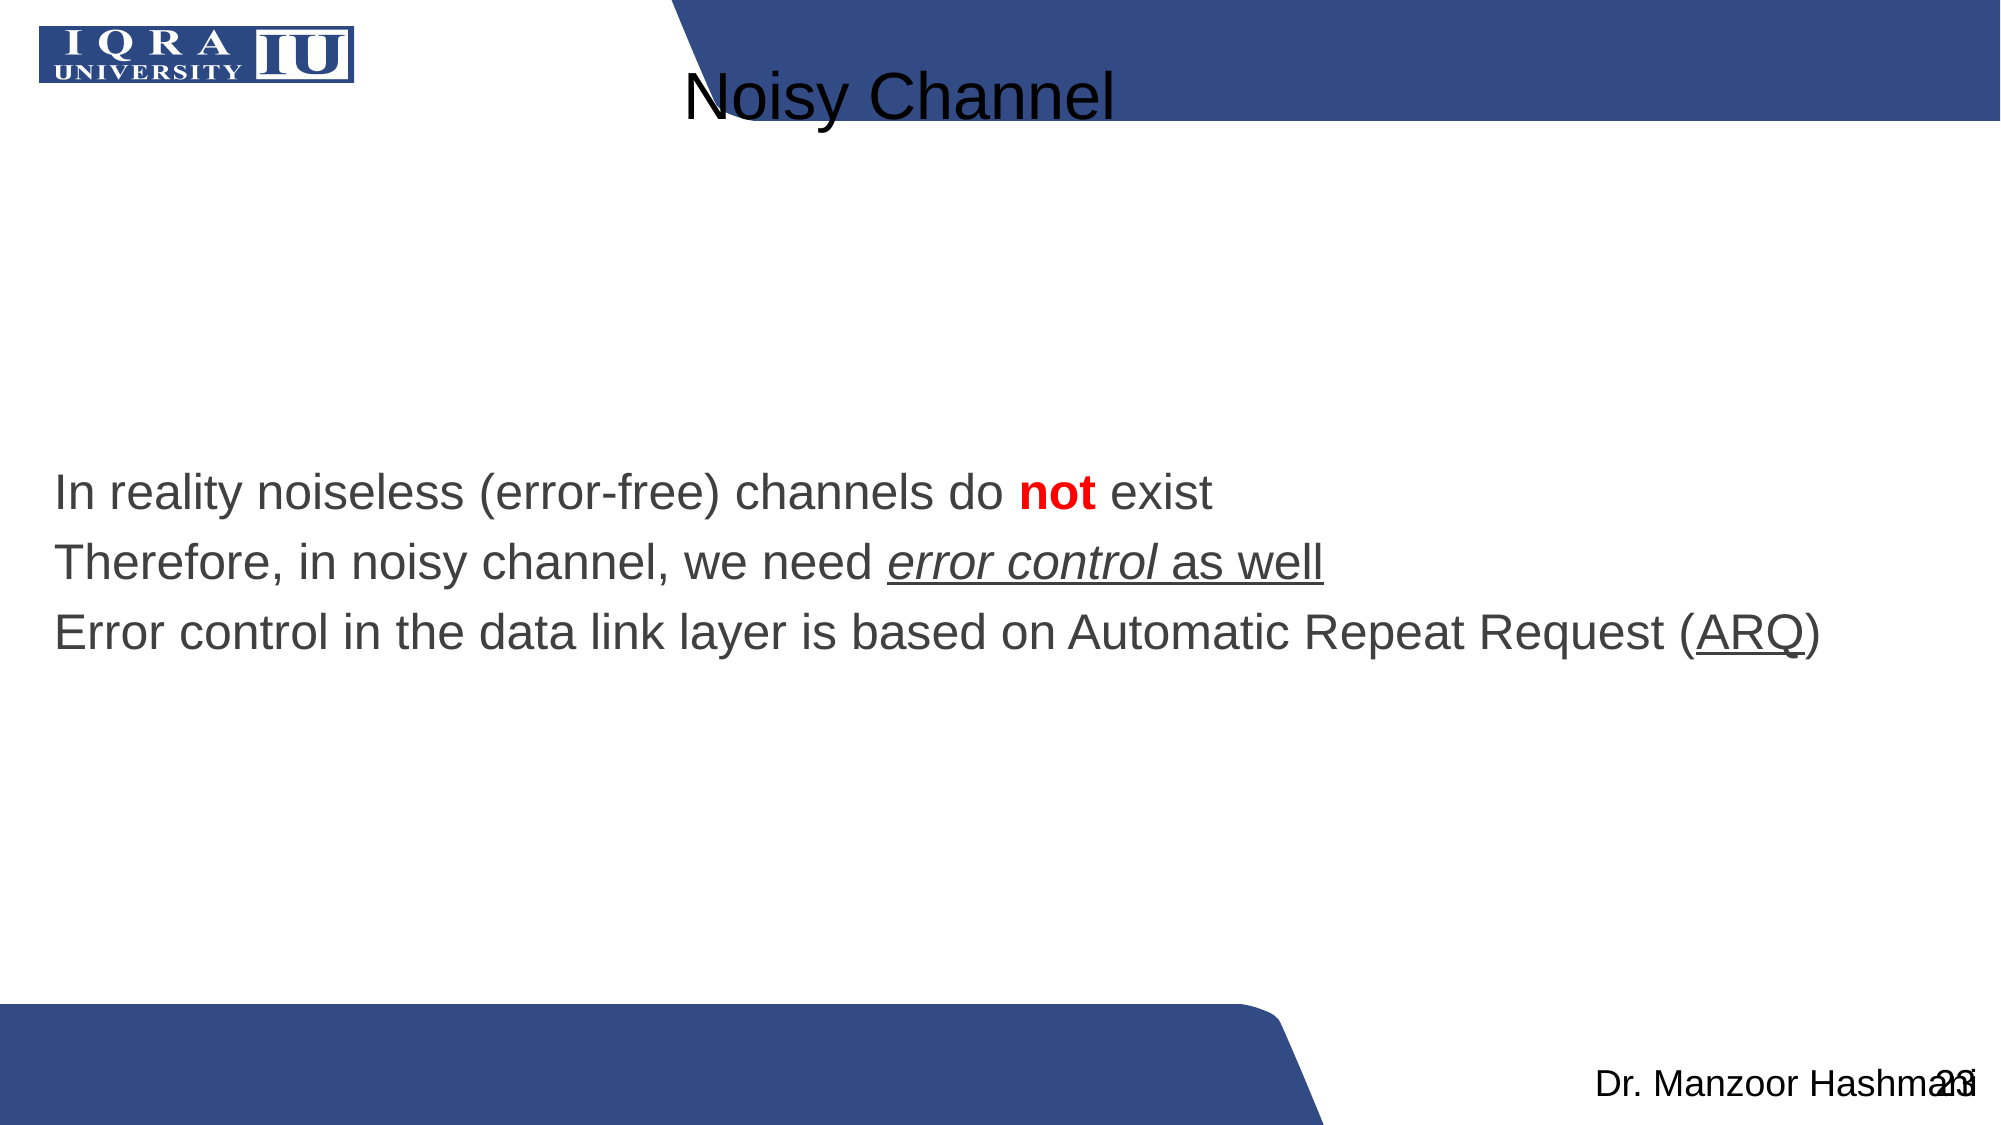

Noisy Channel
In reality noiseless (error-free) channels do not exist
Therefore, in noisy channel, we need error control as well
Error control in the data link layer is based on Automatic Repeat Request (ARQ)
Dr. Manzoor Hashmani
23